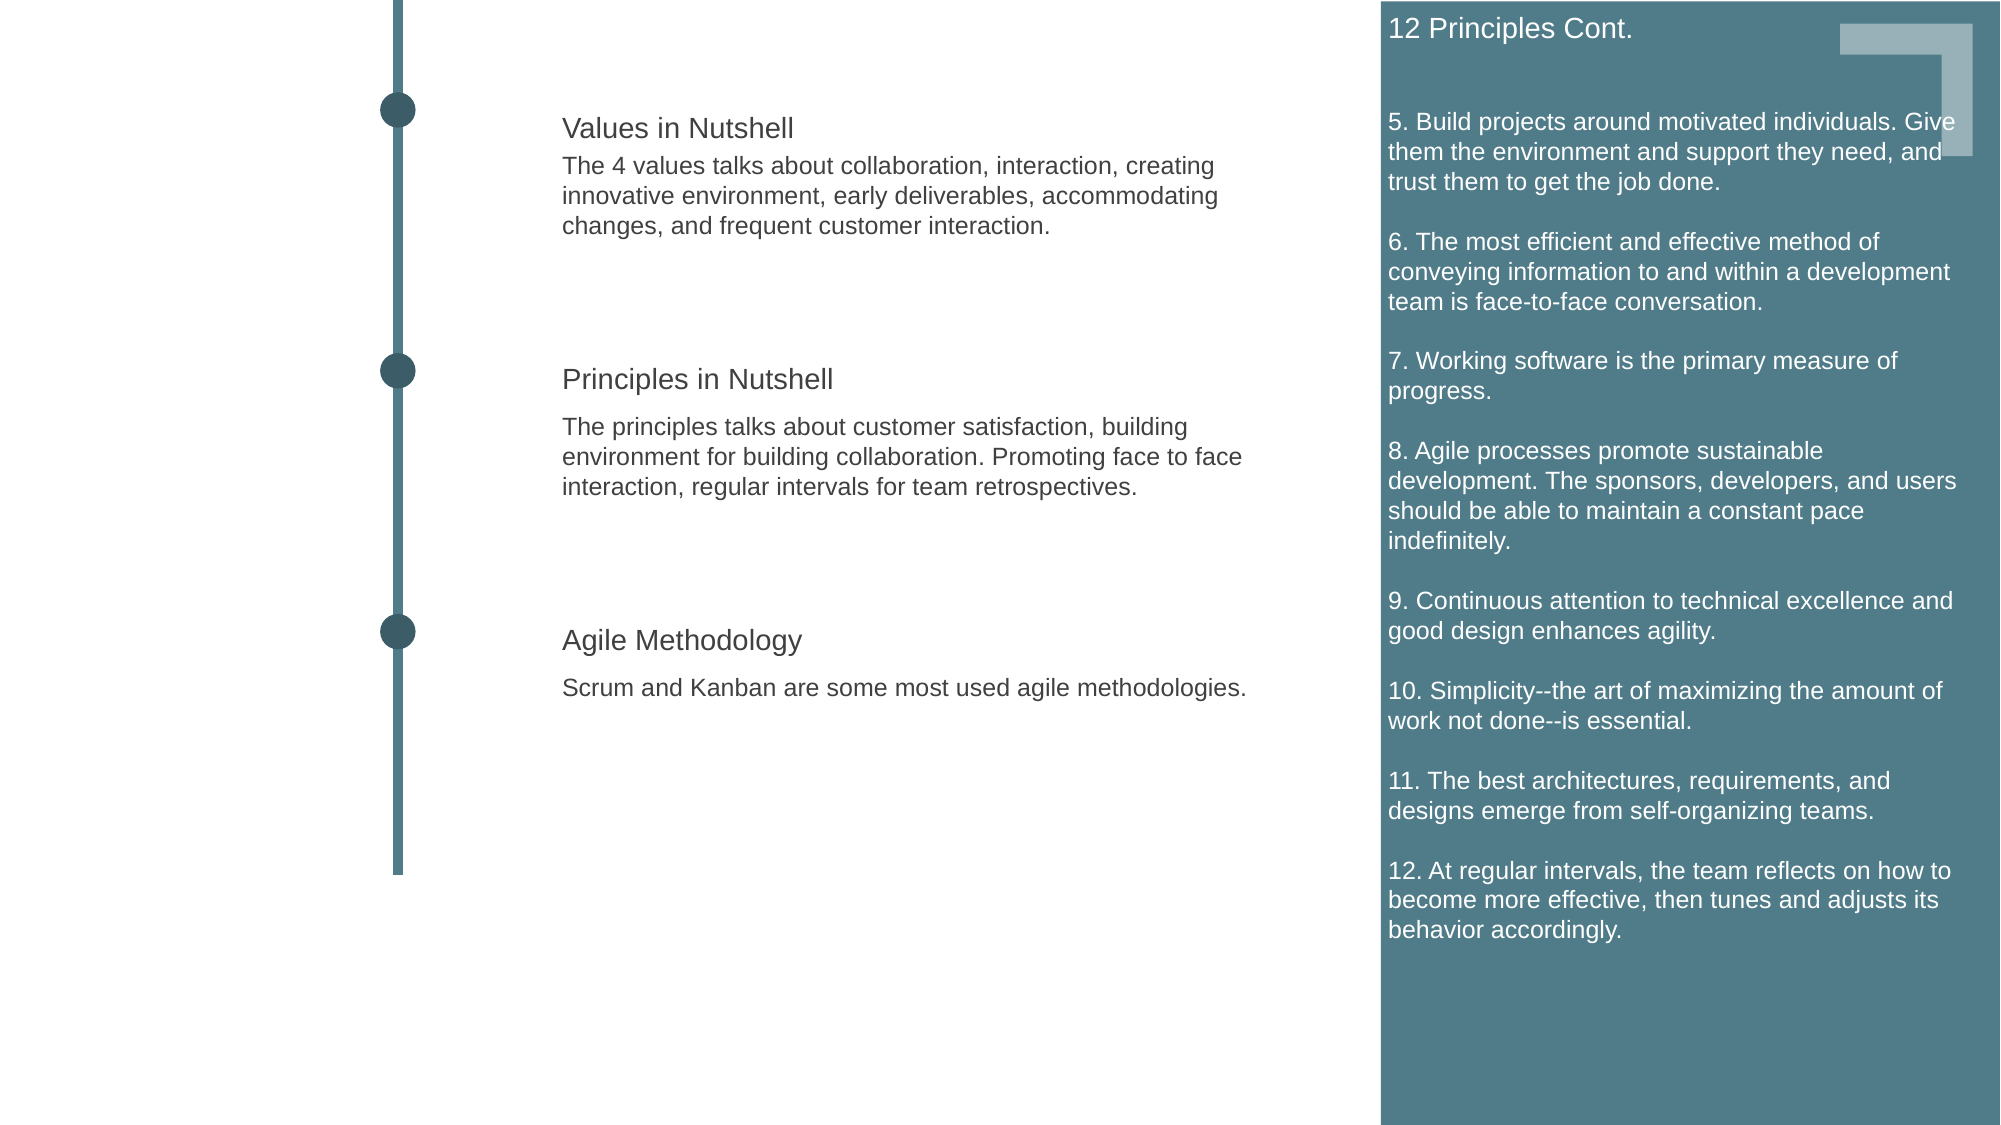

12 Principles Cont.

5. Build projects around motivated individuals. Give them the environment and support they need, and trust them to get the job done.

6. The most efficient and effective method of conveying information to and within a development team is face-to-face conversation.

7. Working software is the primary measure of progress.

8. Agile processes promote sustainable development. The sponsors, developers, and users should be able to maintain a constant pace indefinitely.

9. Continuous attention to technical excellence and good design enhances agility.

10. Simplicity--the art of maximizing the amount of work not done--is essential.

11. The best architectures, requirements, and designs emerge from self-organizing teams.

12. At regular intervals, the team reflects on how to become more effective, then tunes and adjusts its behavior accordingly.

Values in Nutshell
The 4 values talks about collaboration, interaction, creating innovative environment, early deliverables, accommodating changes, and frequent customer interaction.

Principles in Nutshell
The principles talks about customer satisfaction, building environment for building collaboration. Promoting face to face interaction, regular intervals for team retrospectives.

Agile Methodology
Scrum and Kanban are some most used agile methodologies.